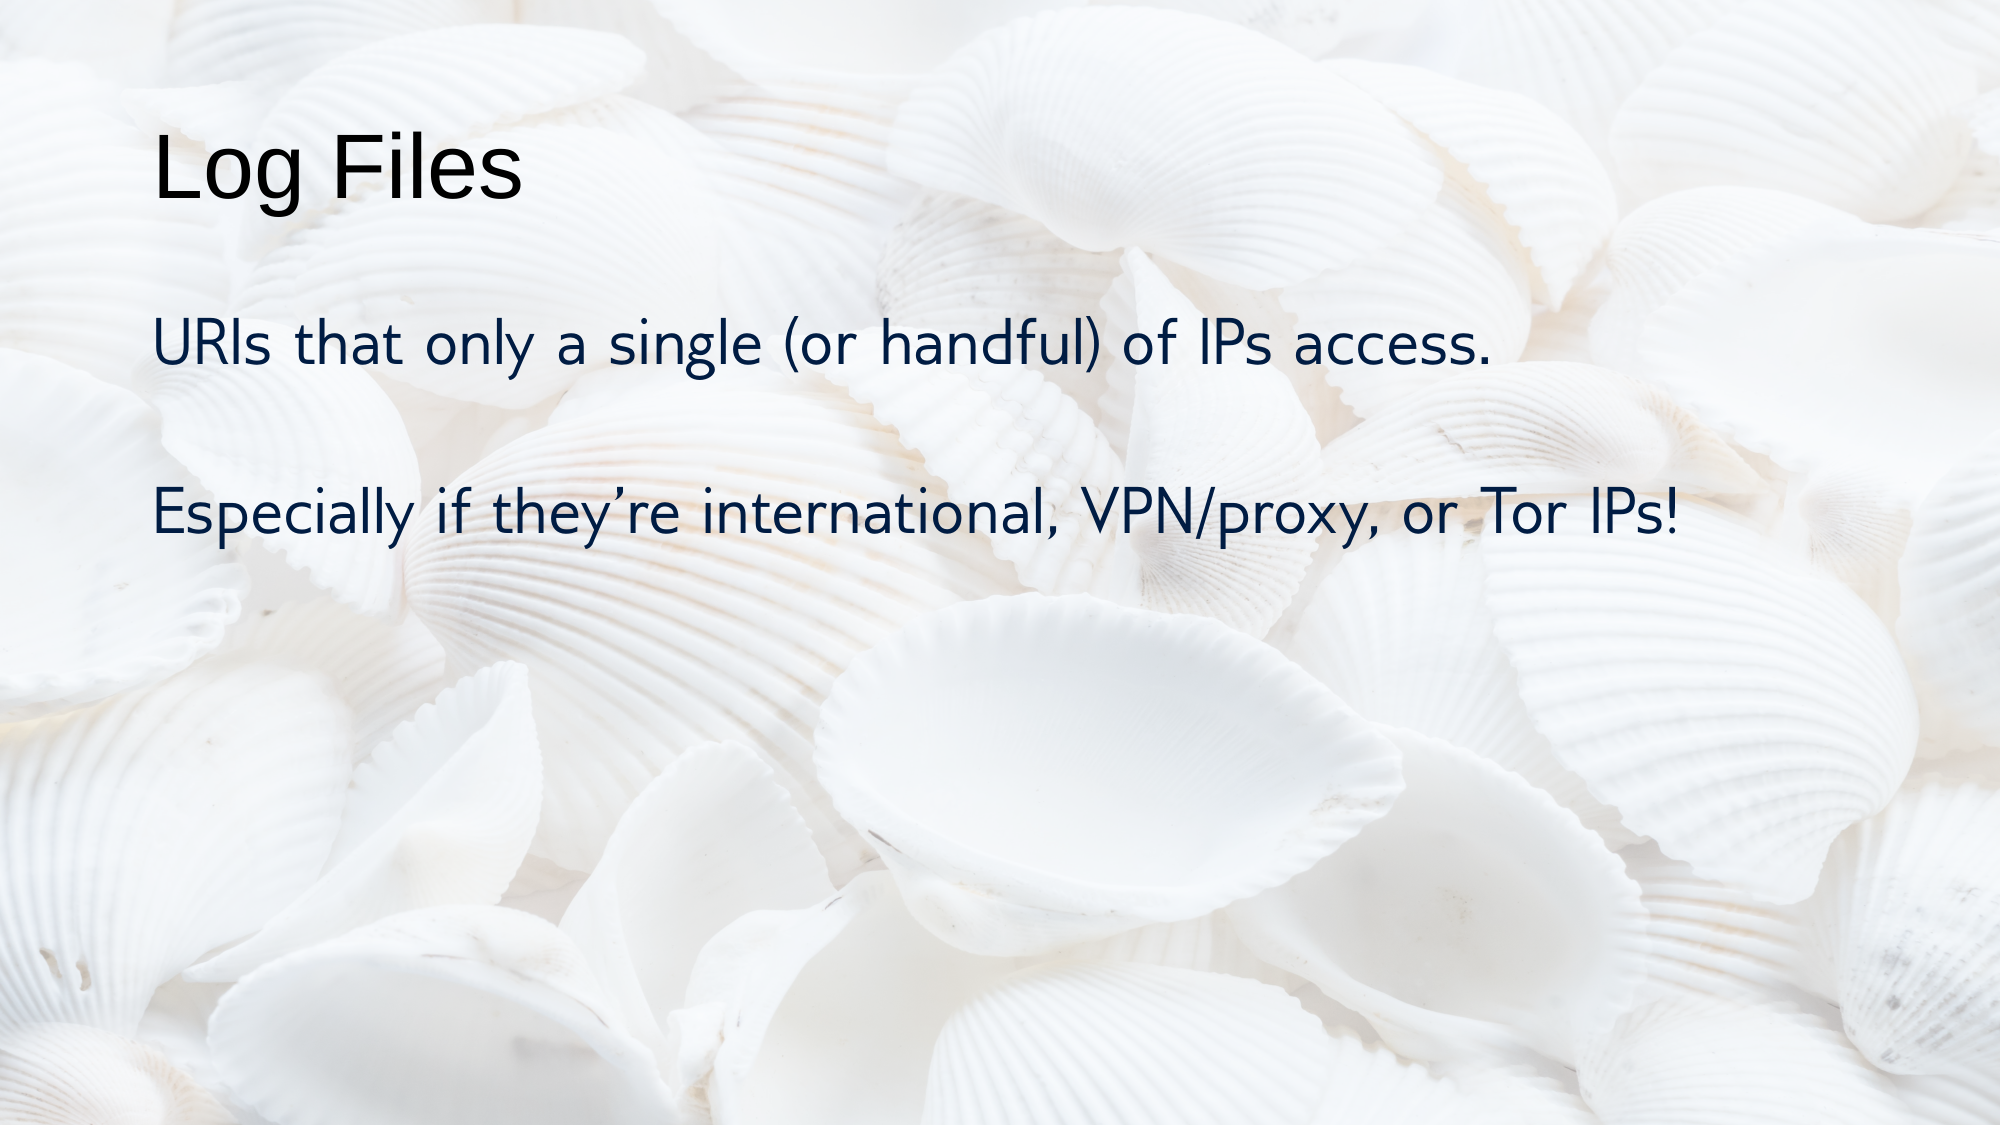

# Log Files
URIs that only a single (or handful) of IPs access.

Especially if they’re international, VPN/proxy, or Tor IPs!